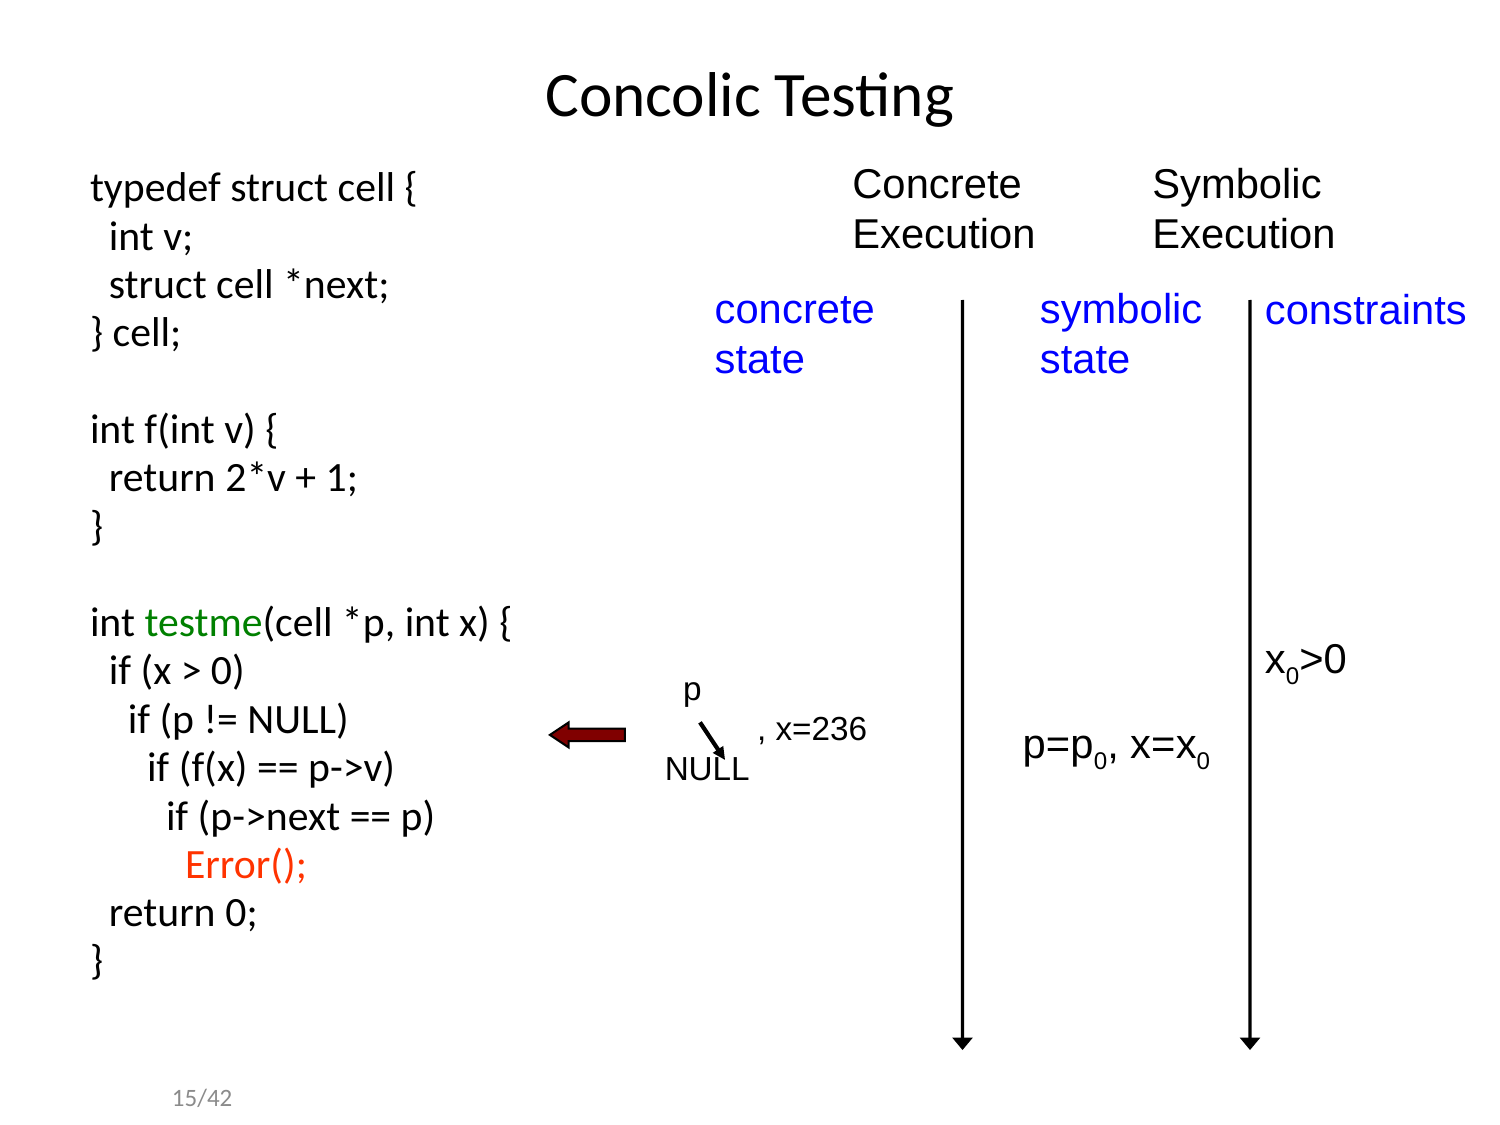

# Concolic Testing
Concrete Execution
Symbolic Execution
typedef struct cell {
  int v;
  struct cell *next;
} cell;

int f(int v) {
  return 2*v + 1;
}

int testme(cell *p, int x) {
  if (x > 0)
    if (p != NULL)
      if (f(x) == p->v)
        if (p->next == p)
          Error();
  return 0;
}

concrete state
symbolic state
constraints

x0>0
  p
          , x=236
NULL

p=p0, x=x0